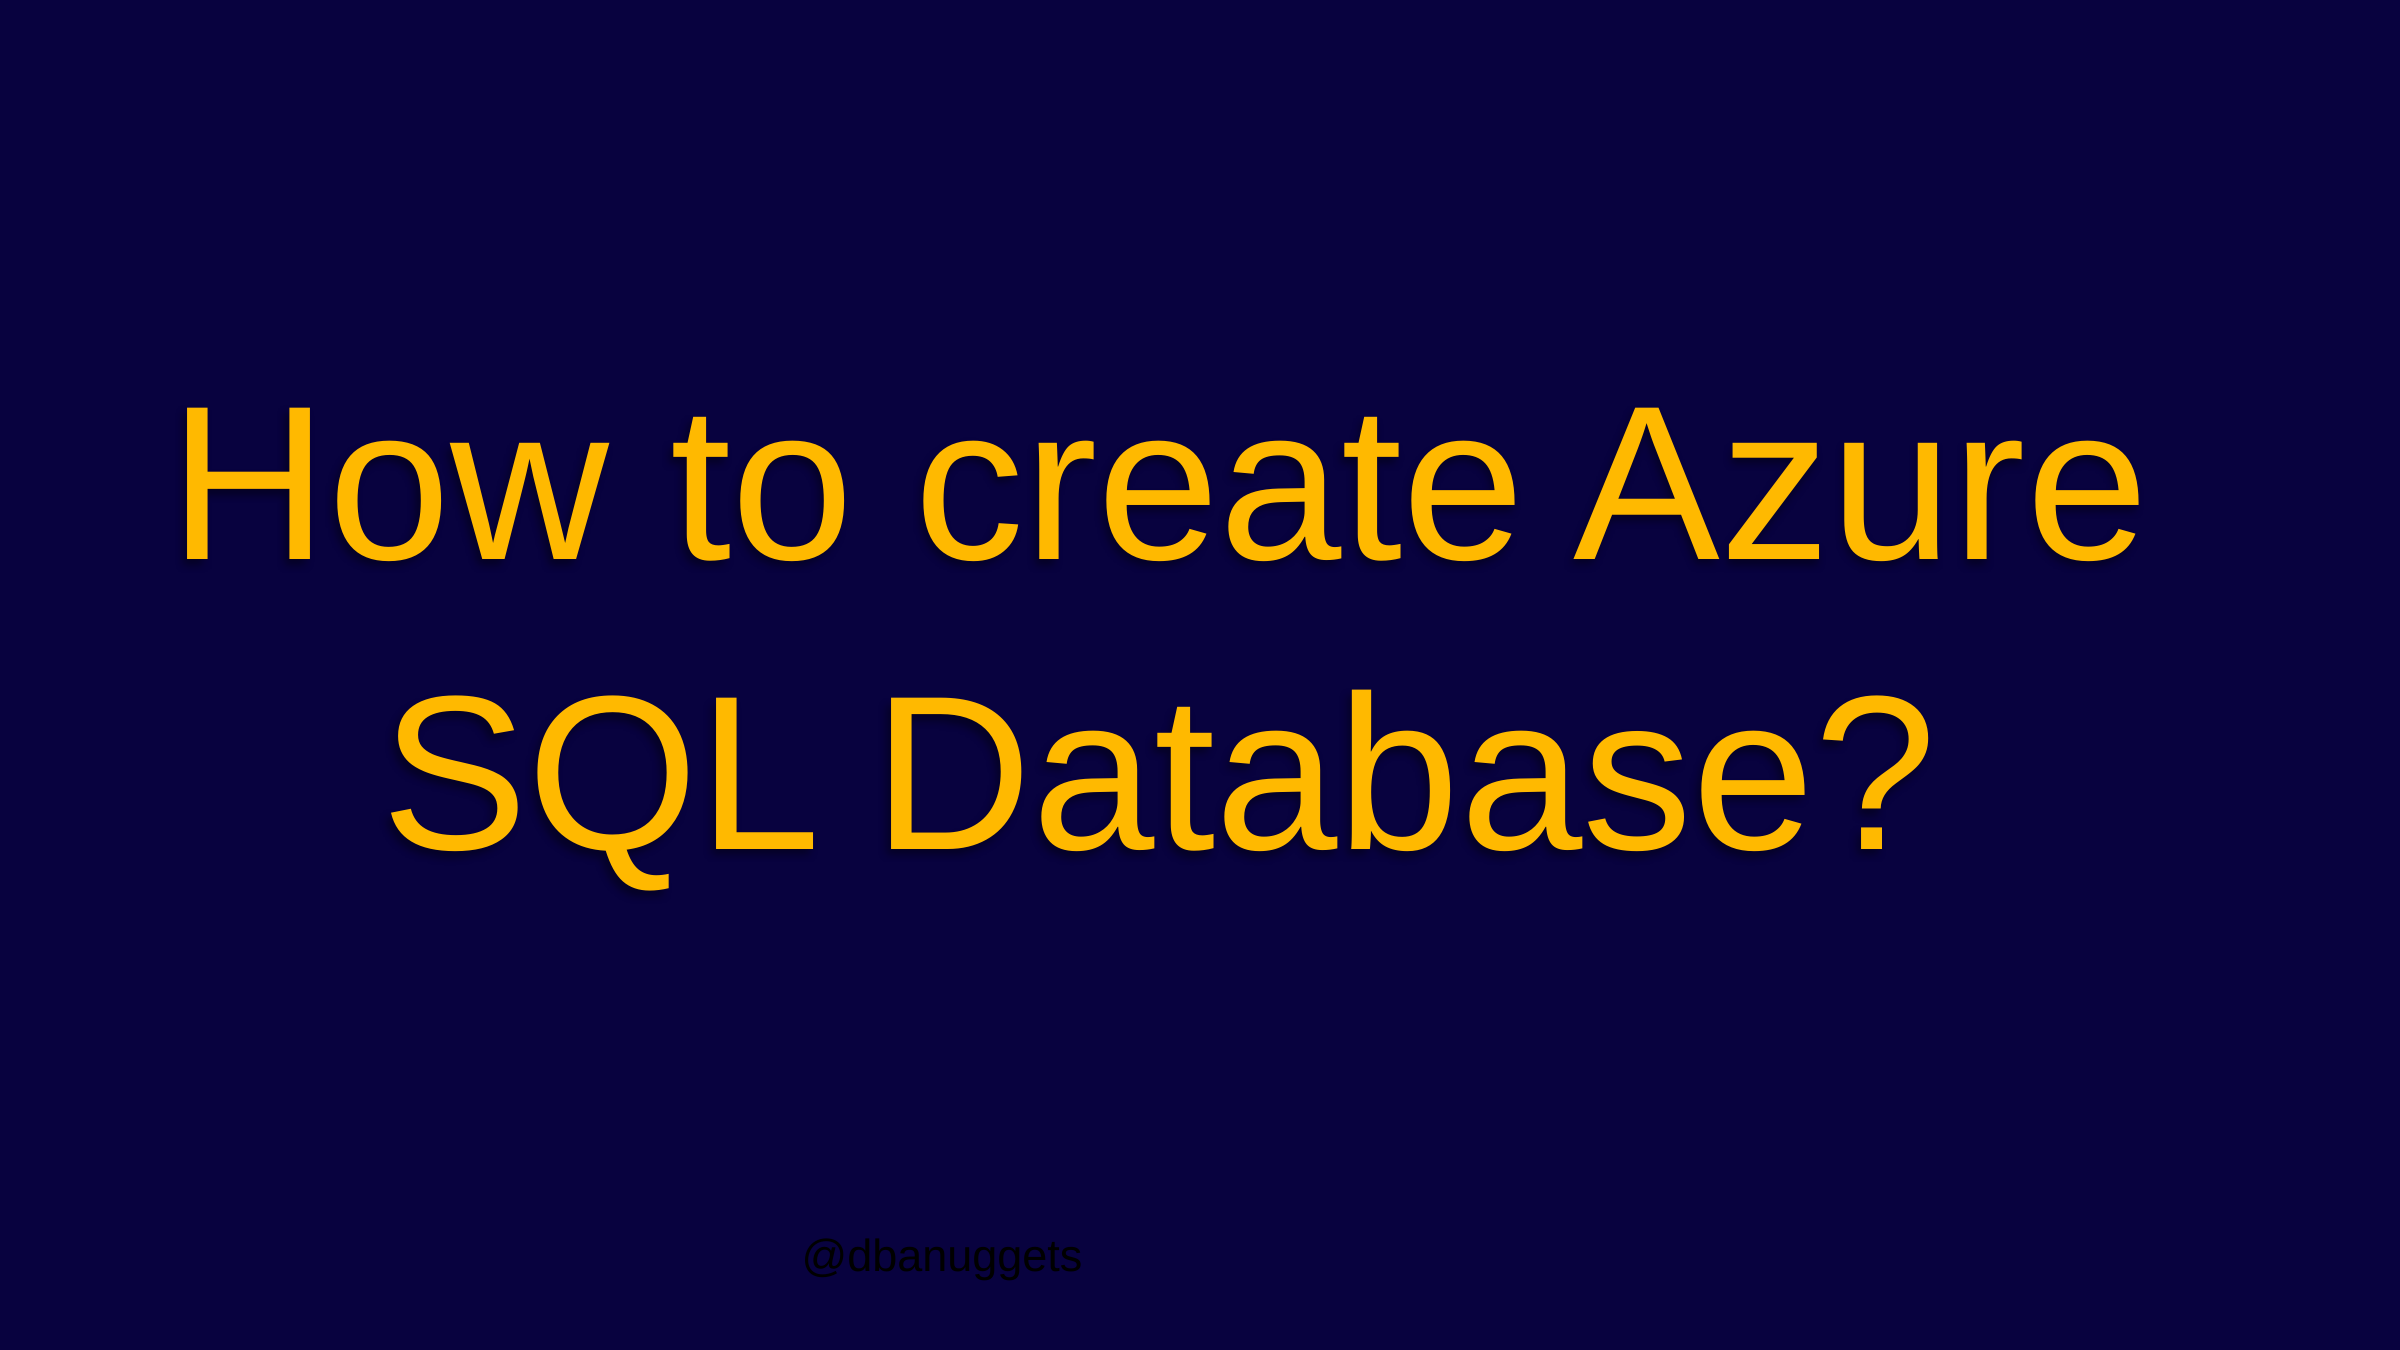

# How to create Azure SQL Database?
@dbanuggets